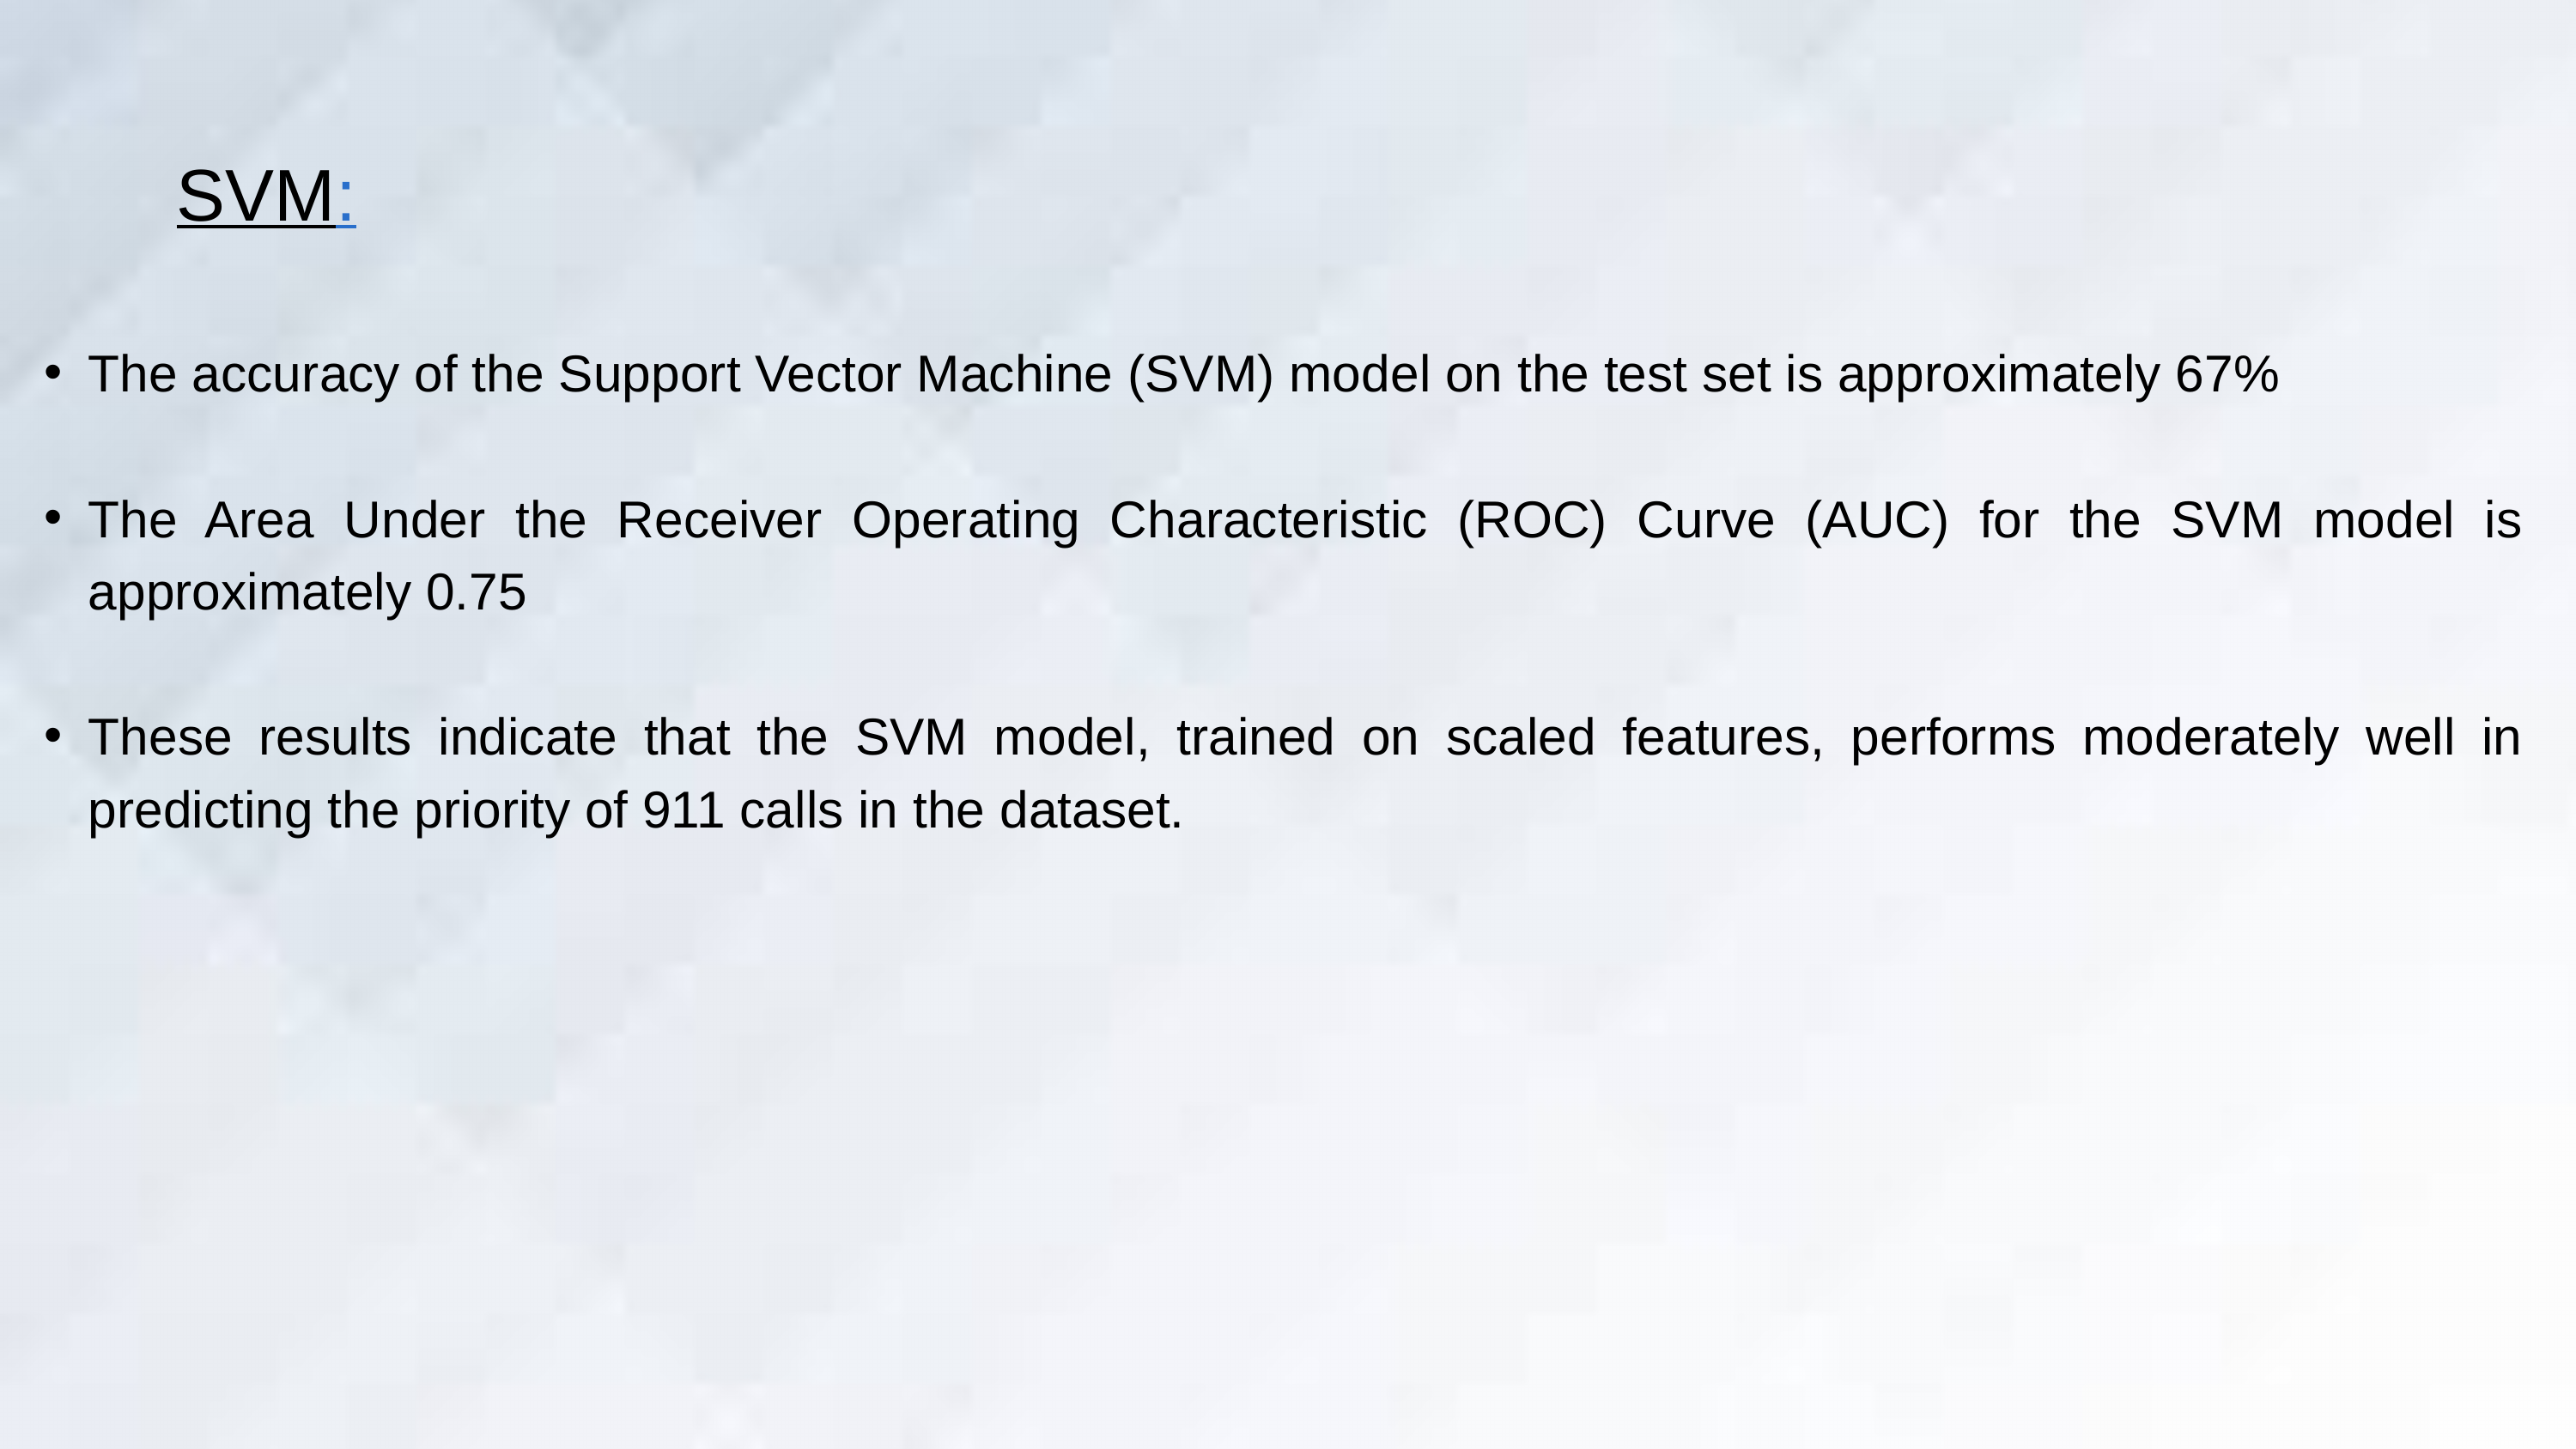

SVM:
The accuracy of the Support Vector Machine (SVM) model on the test set is approximately 67%

The Area Under the Receiver Operating Characteristic (ROC) Curve (AUC) for the SVM model is approximately 0.75

These results indicate that the SVM model, trained on scaled features, performs moderately well in predicting the priority of 911 calls in the dataset.